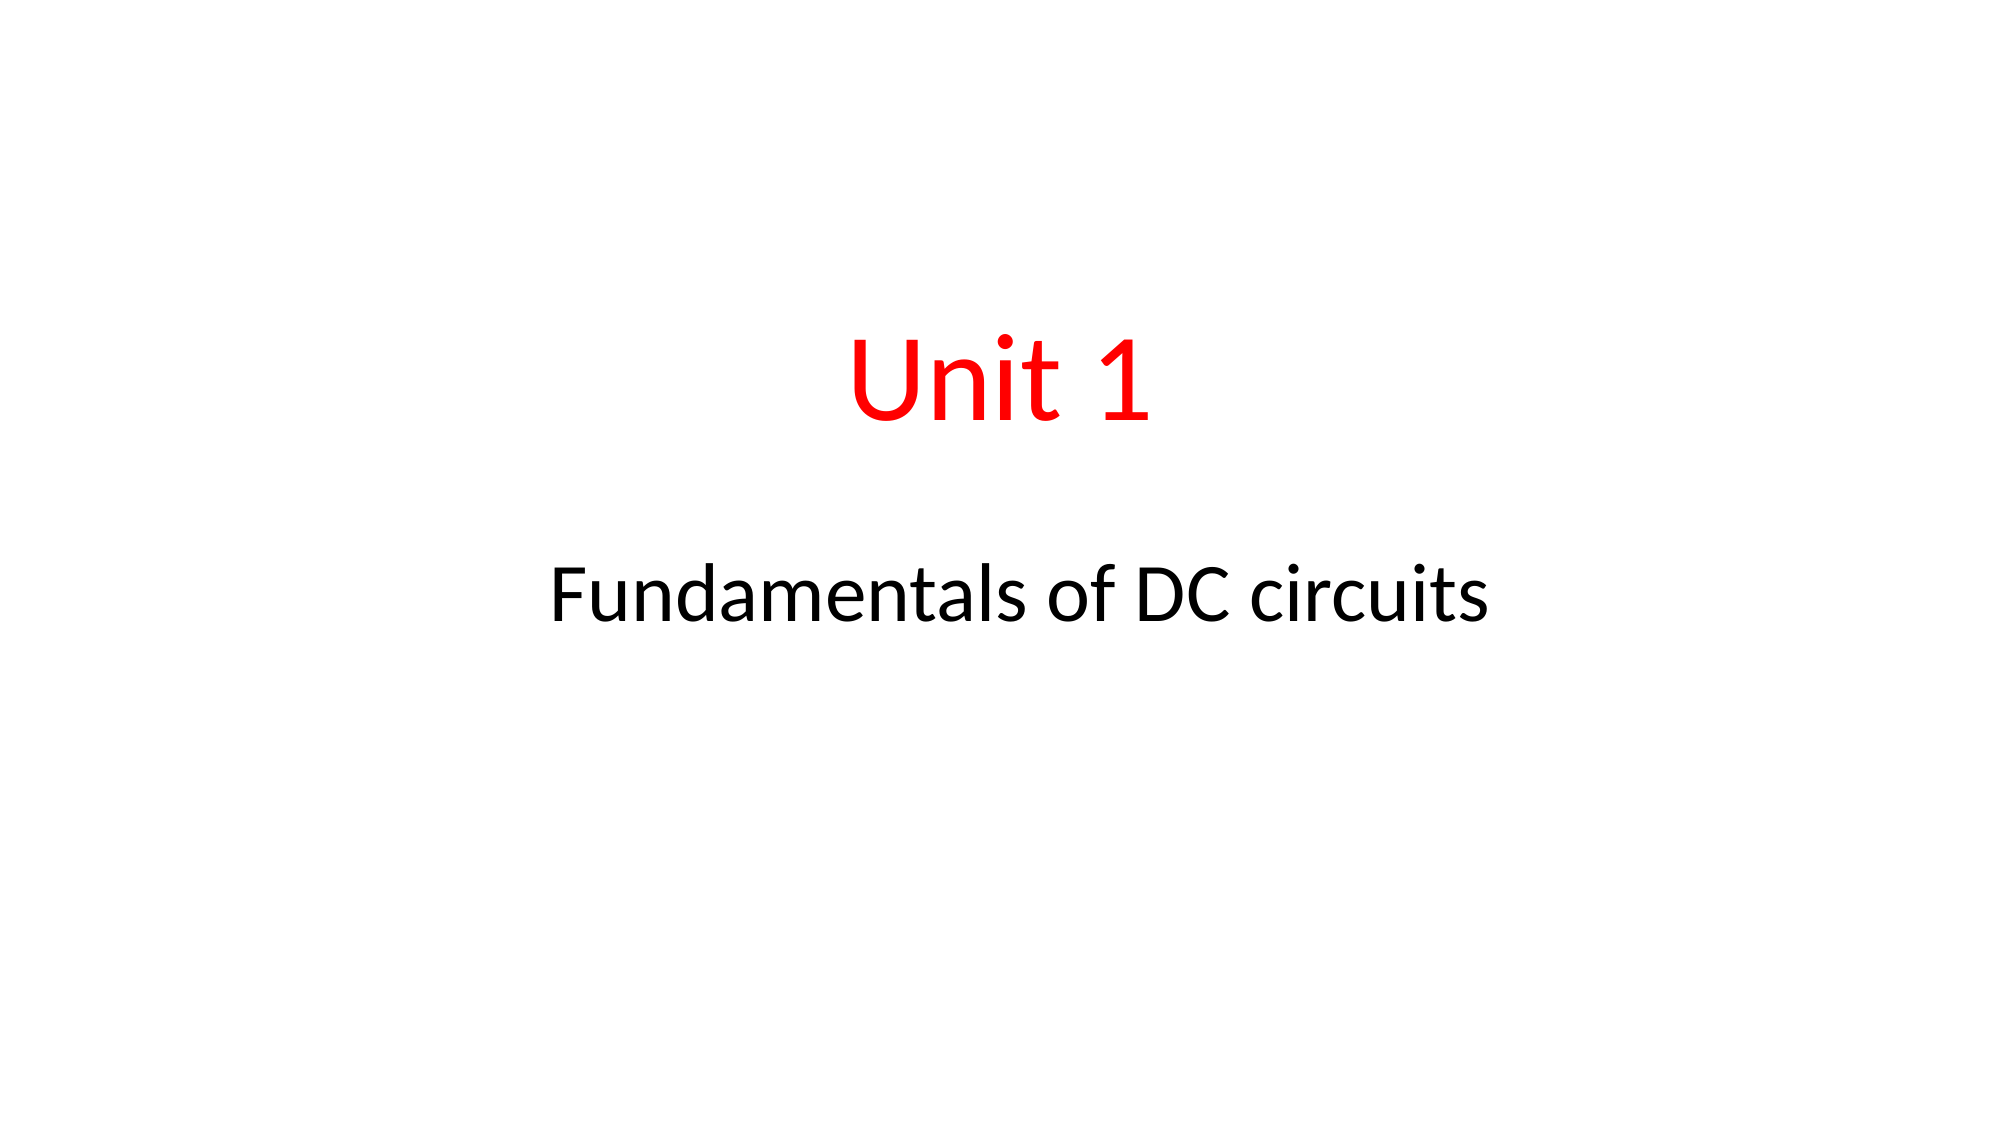

# Unit 1
Fundamentals of DC circuits